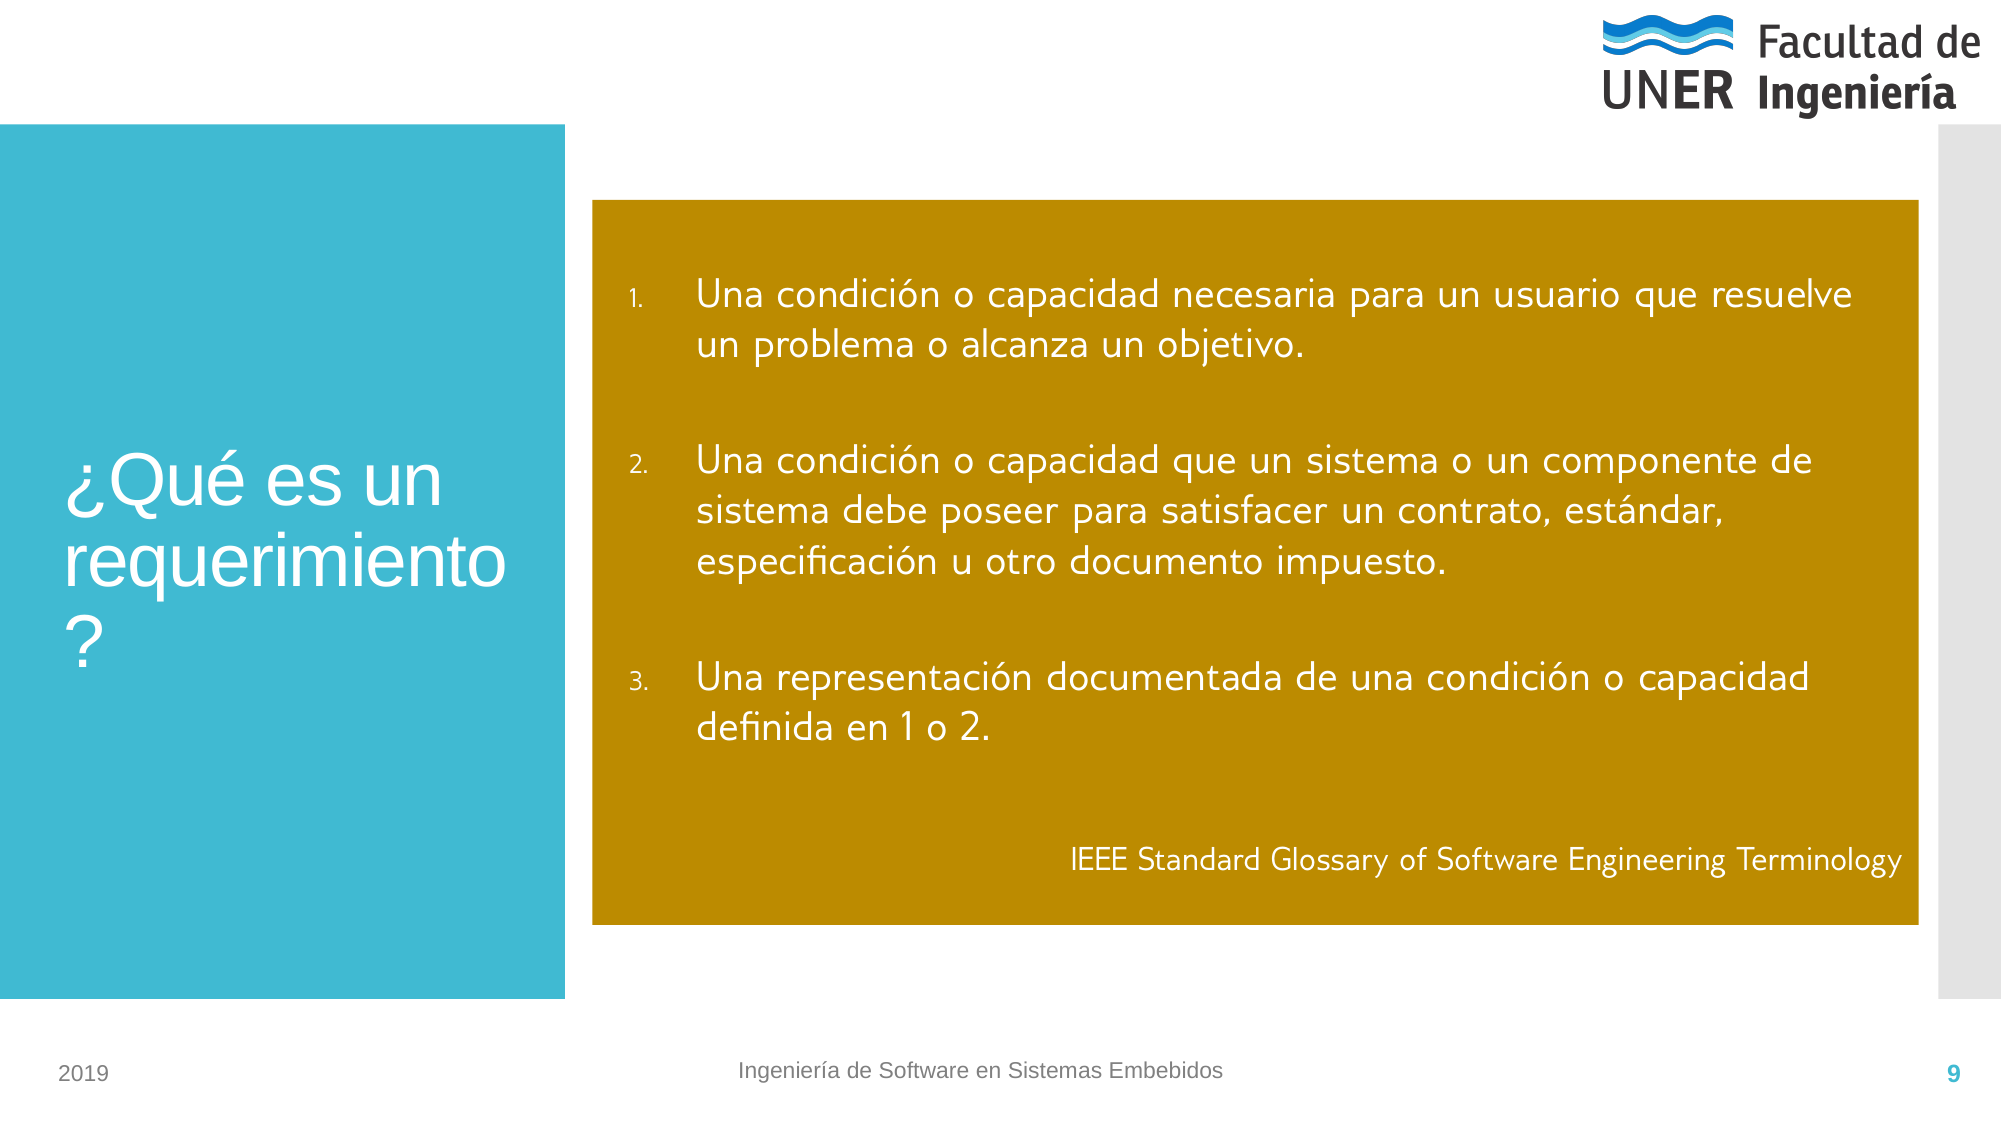

Una condición o capacidad necesaria para un usuario que resuelve un problema o alcanza un objetivo.

Una condición o capacidad que un sistema o un componente de sistema debe poseer para satisfacer un contrato, estándar, especificación u otro documento impuesto.

Una representación documentada de una condición o capacidad definida en 1 o 2.

IEEE Standard Glossary of Software Engineering Terminology
# ¿Qué es un requerimiento?
Ingeniería de Software en Sistemas Embebidos
9
2019